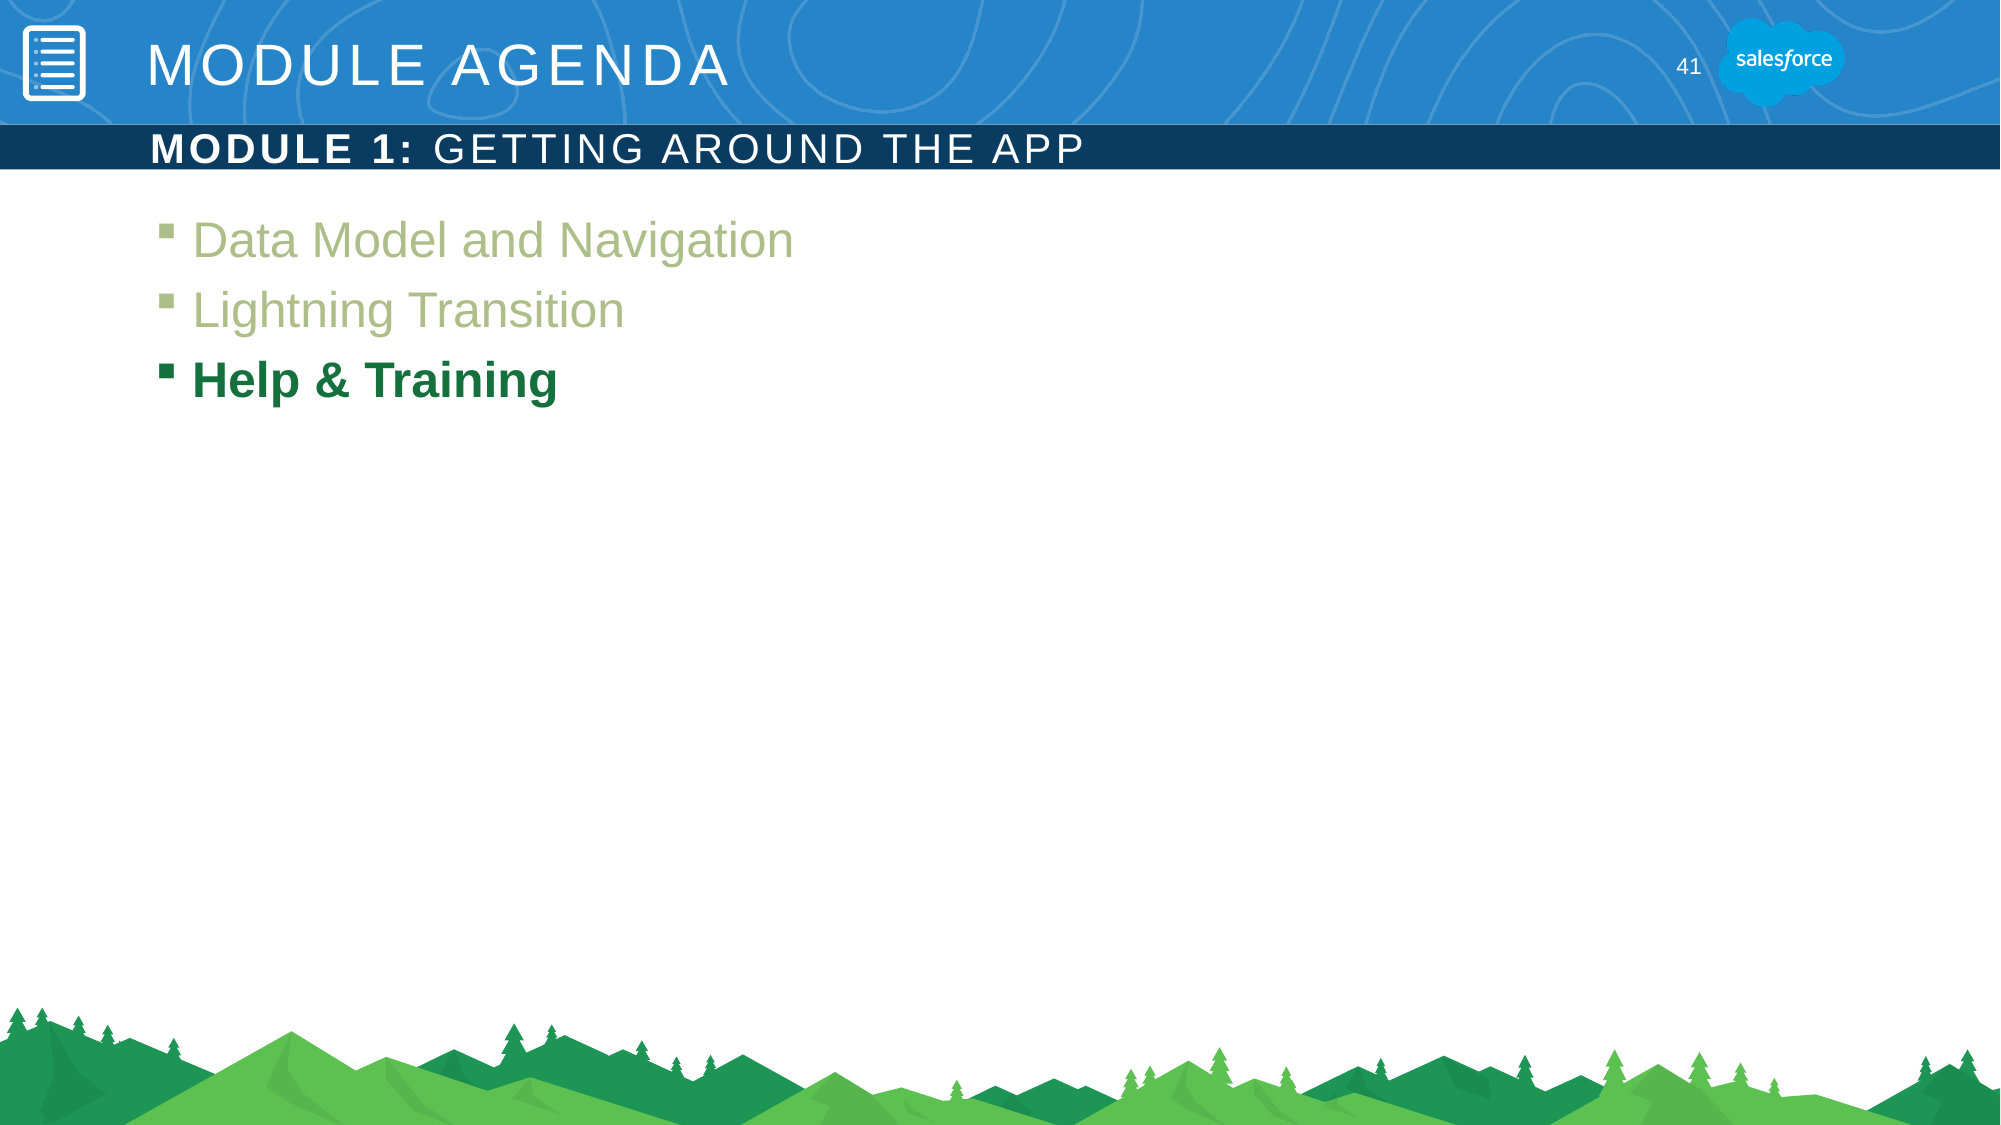

# Module Agenda
41
Module 1: Getting Around the App
Data Model and Navigation
Lightning Transition
Help & Training